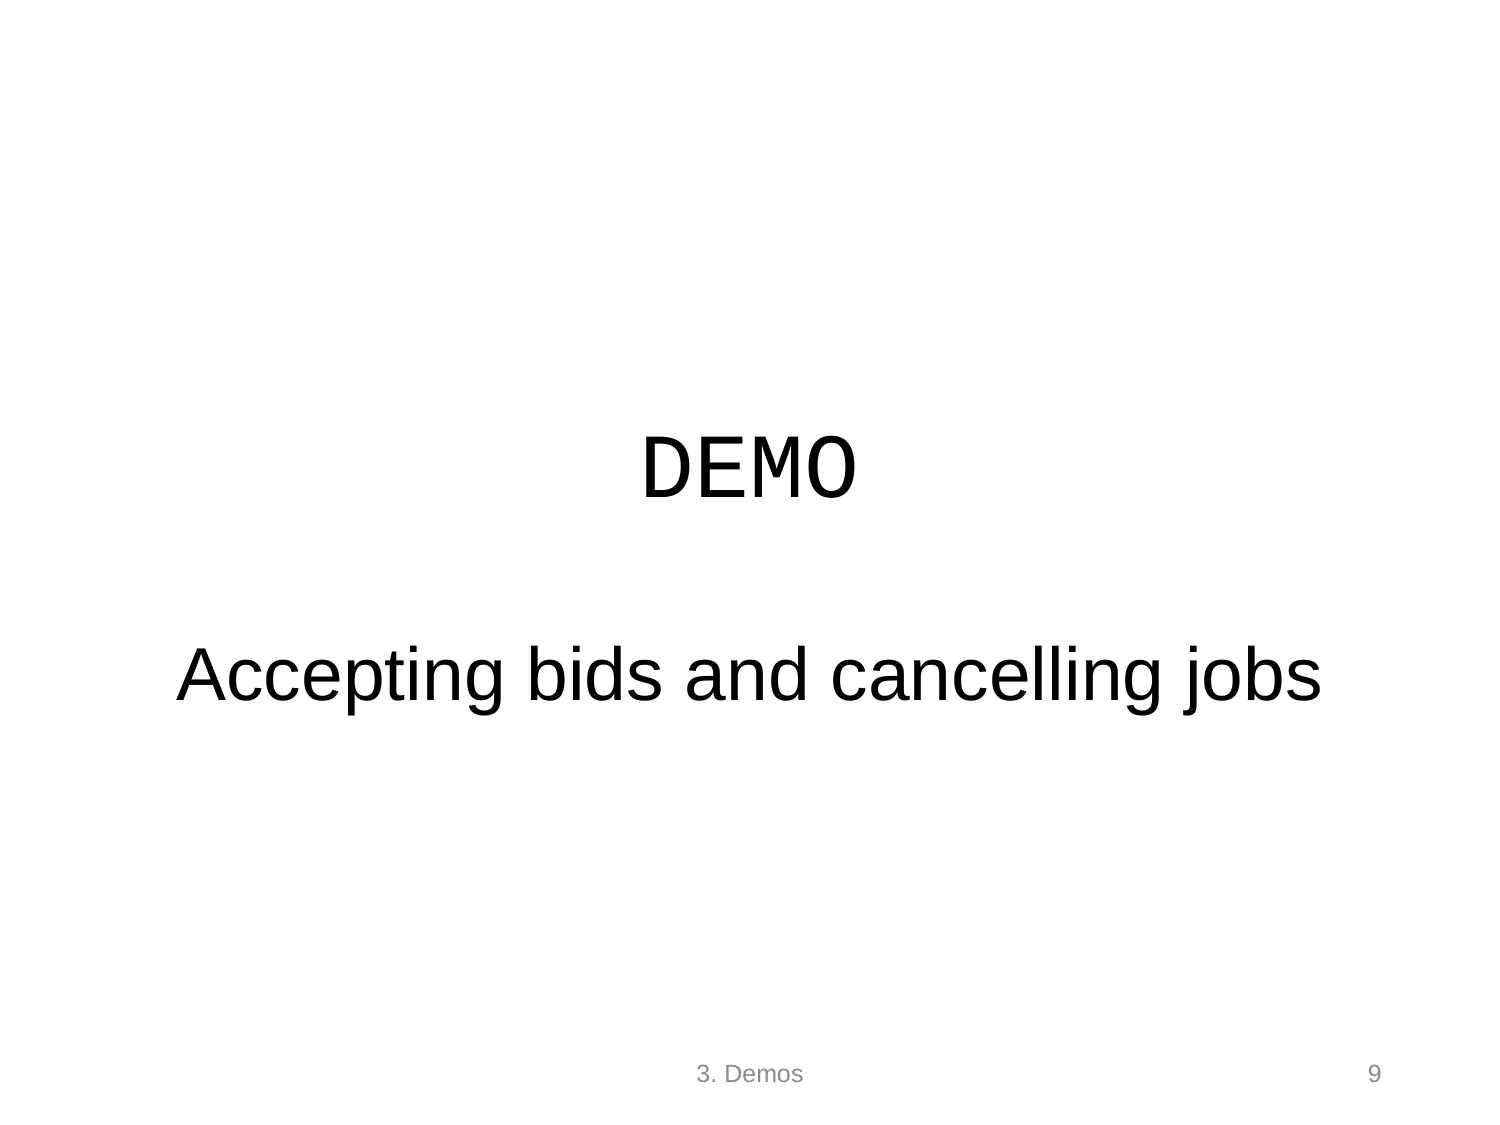

DEMO

Accepting bids and cancelling jobs
3. Demos
9